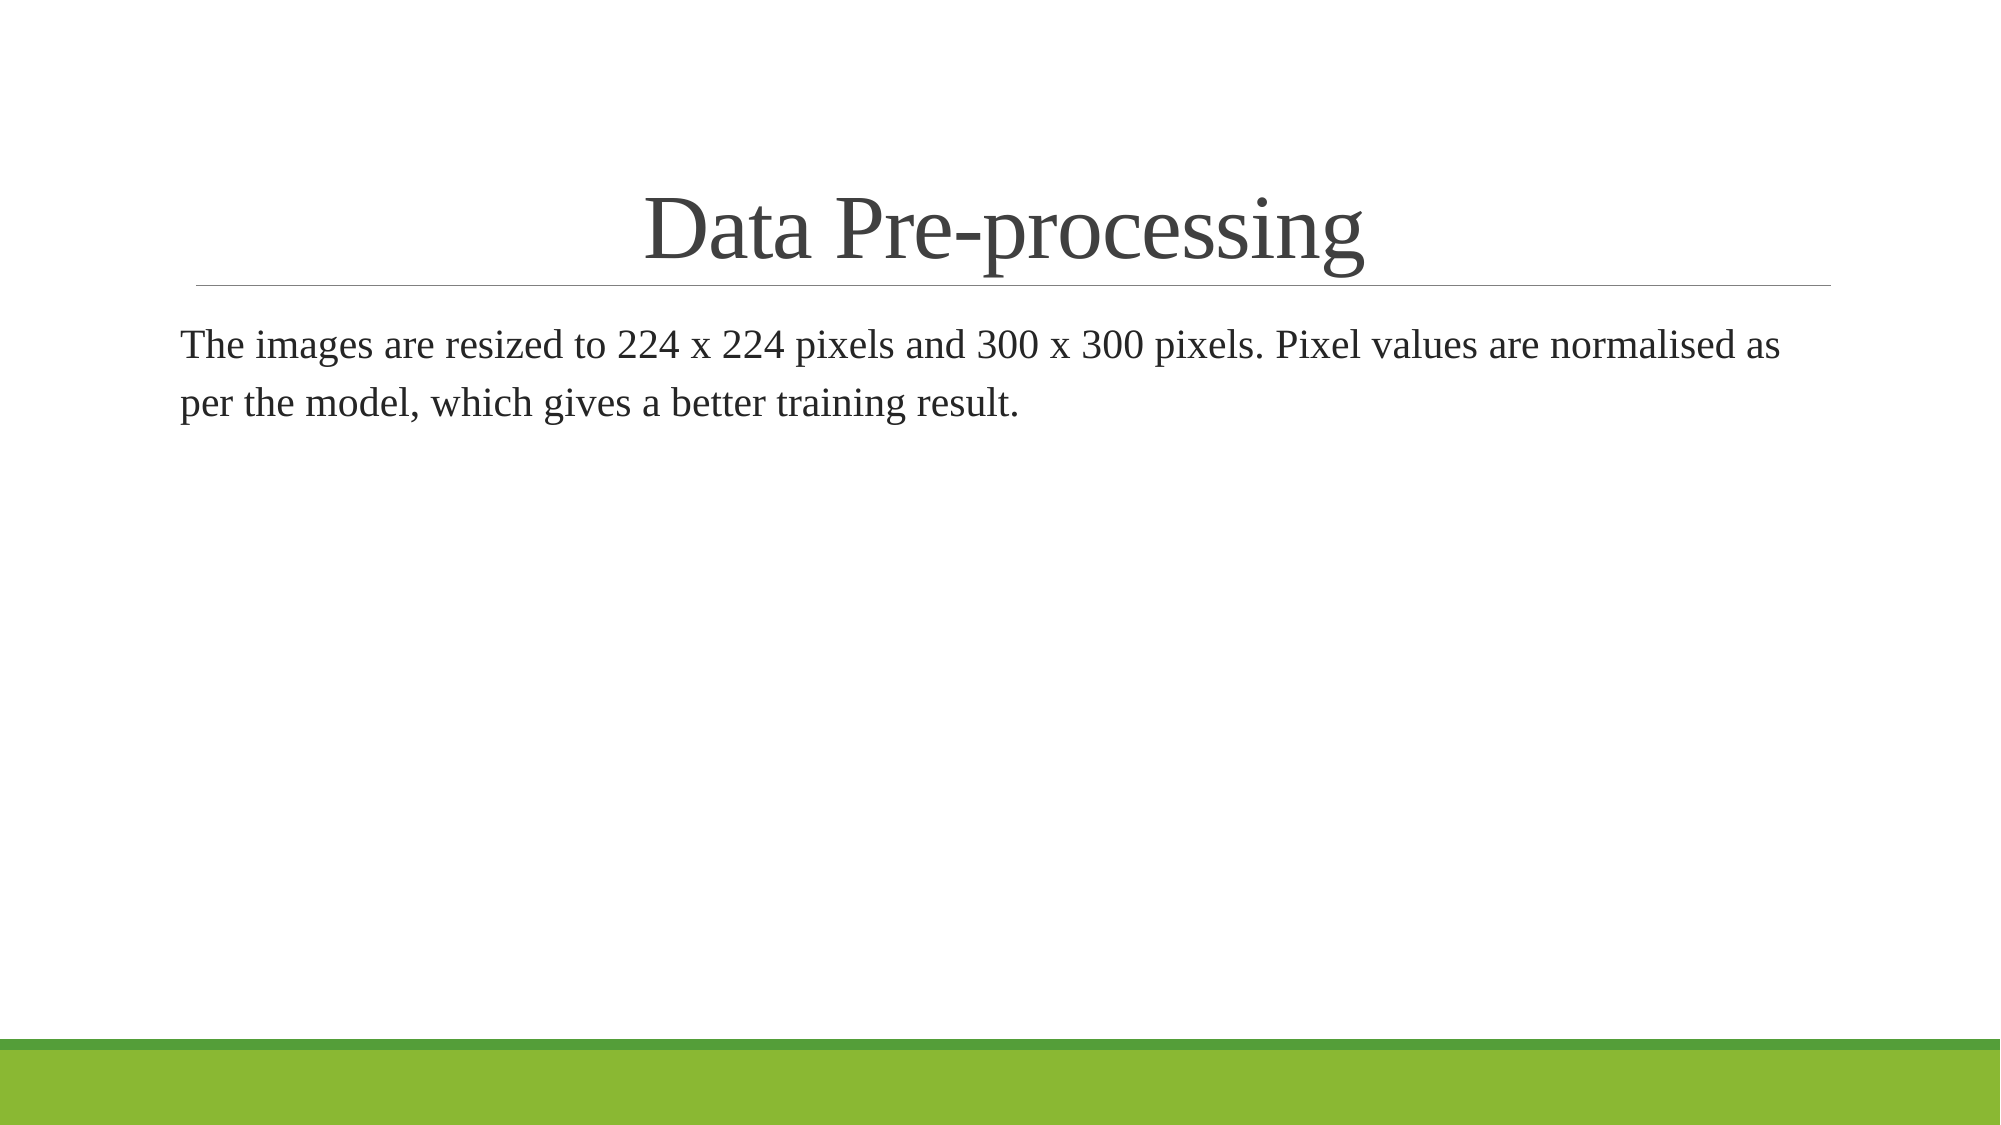

# Data Pre-processing
The images are resized to 224 x 224 pixels and 300 x 300 pixels. Pixel values are normalised as per the model, which gives a better training result.